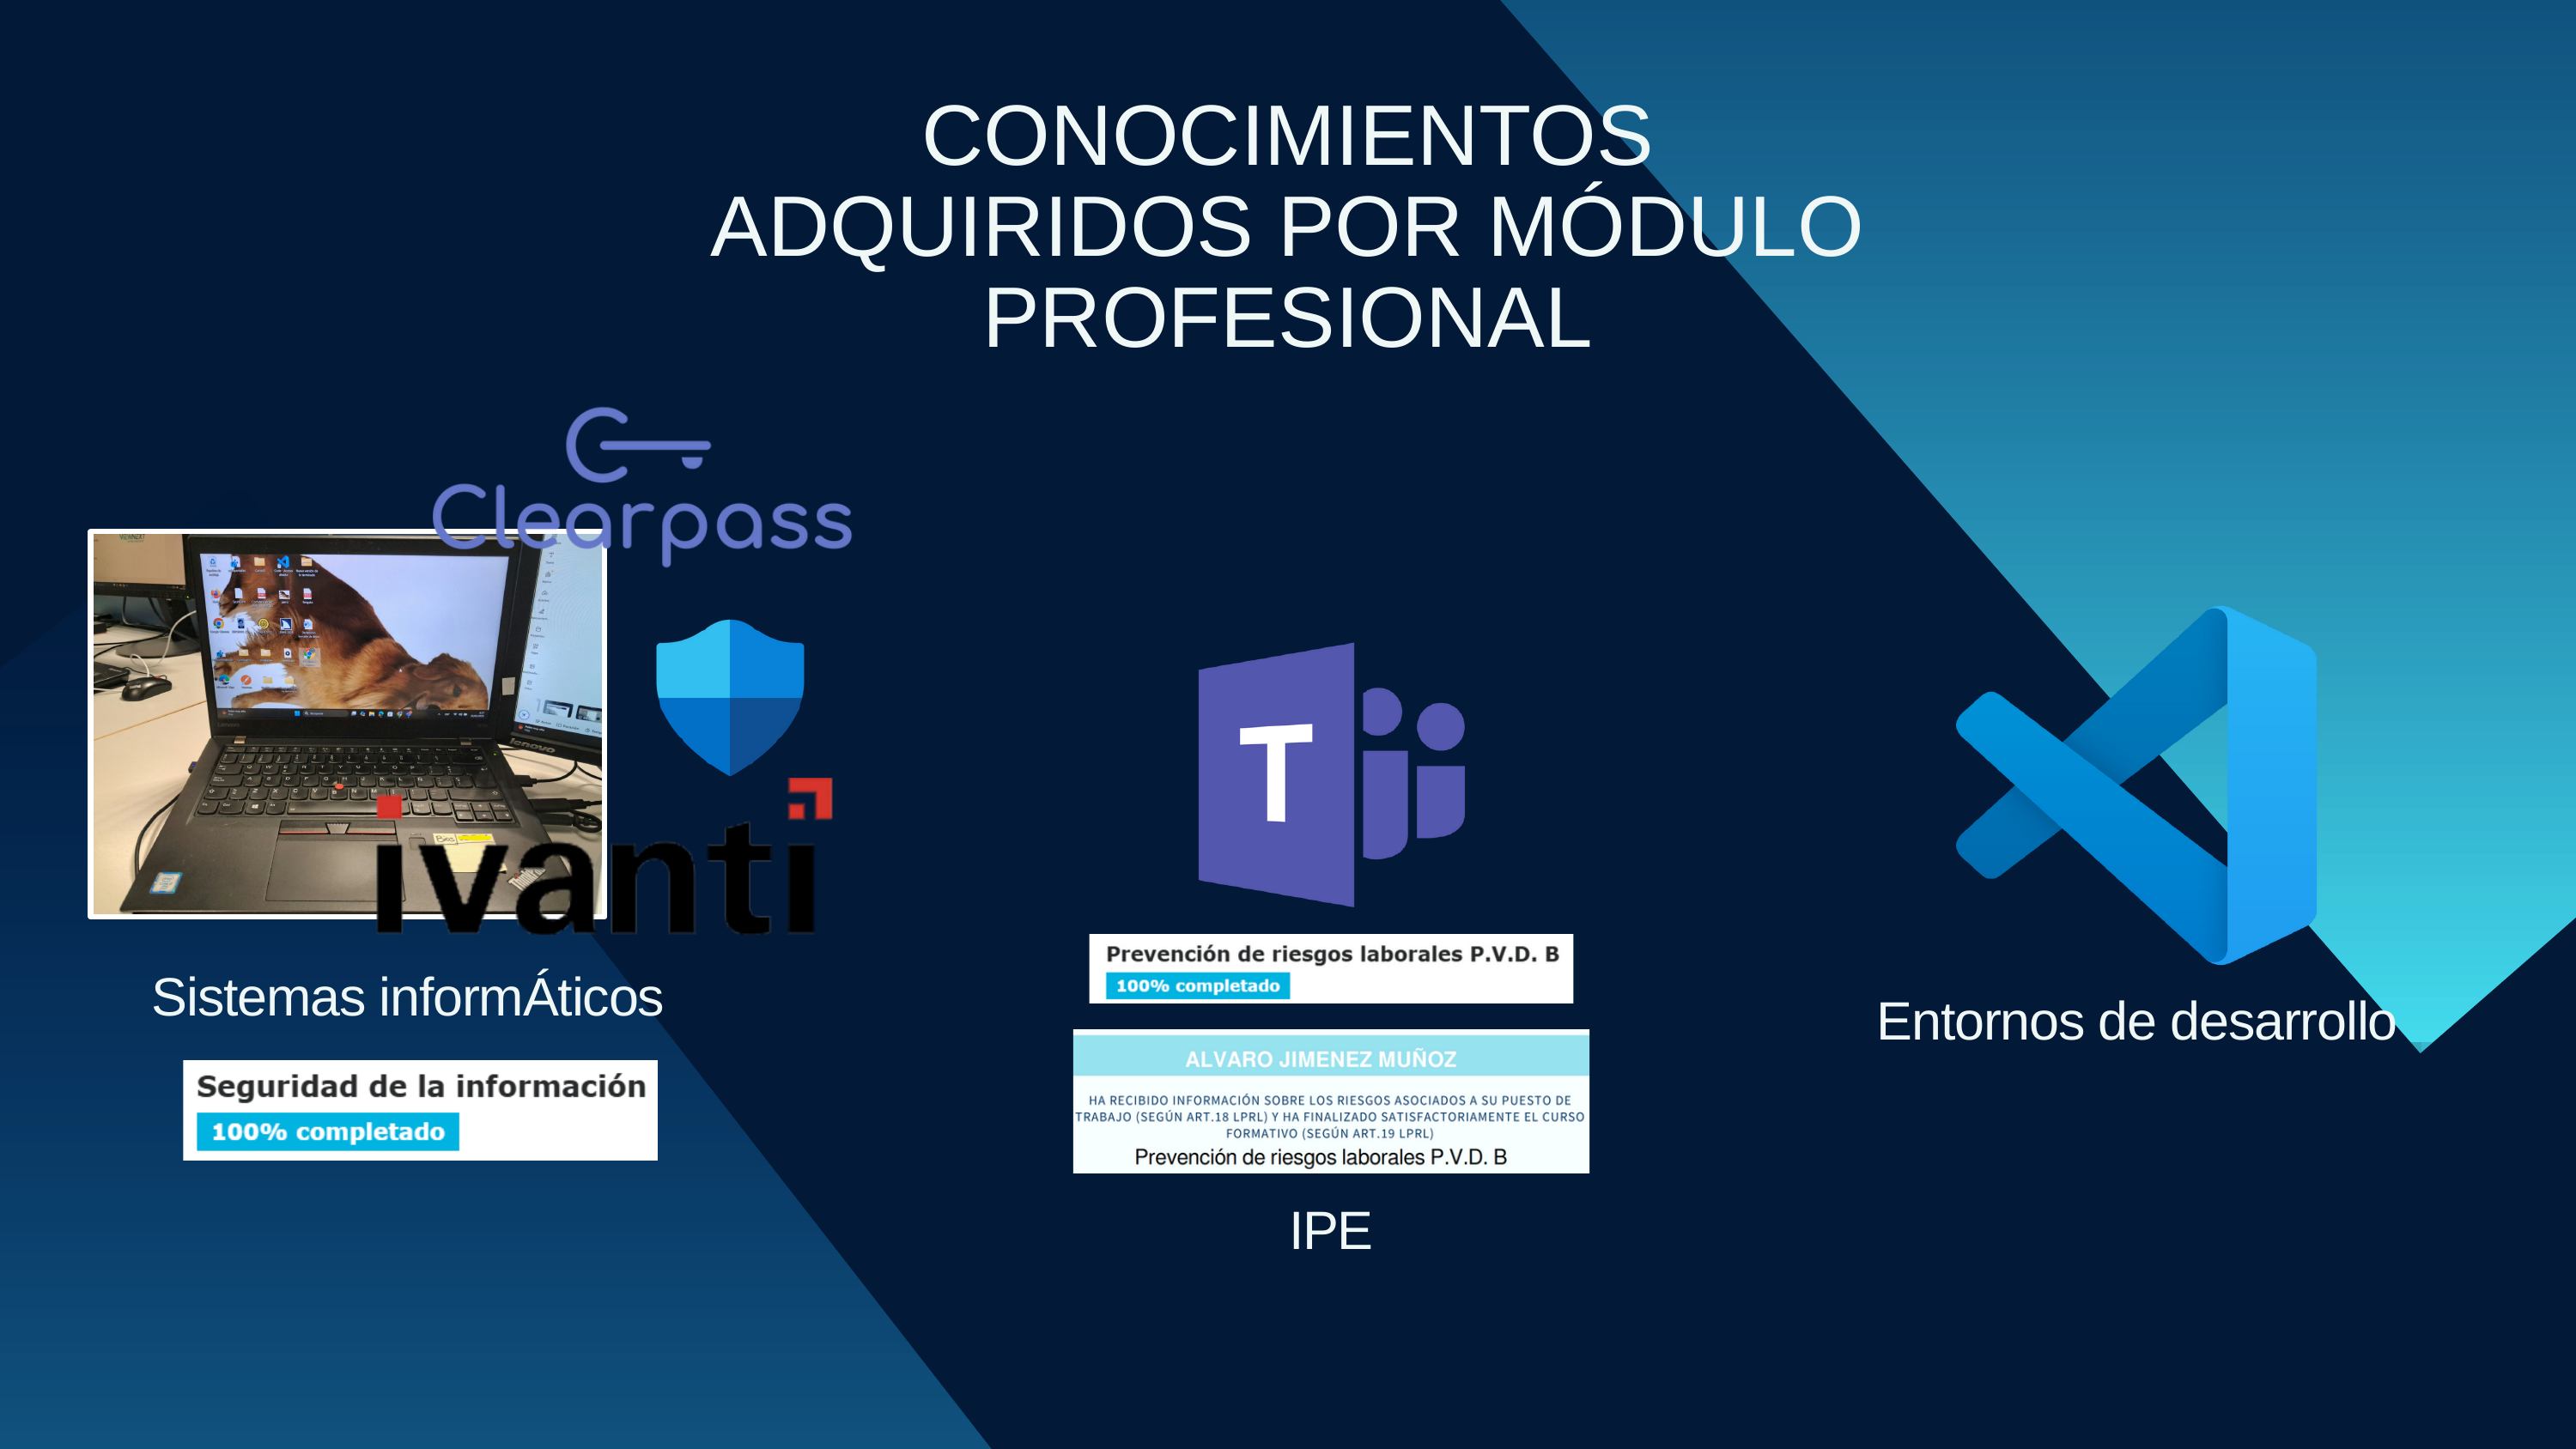

CONOCIMIENTOS ADQUIRIDOS POR MÓDULO PROFESIONAL

Sistemas informÁticos
Entornos de desarrollo

IPE